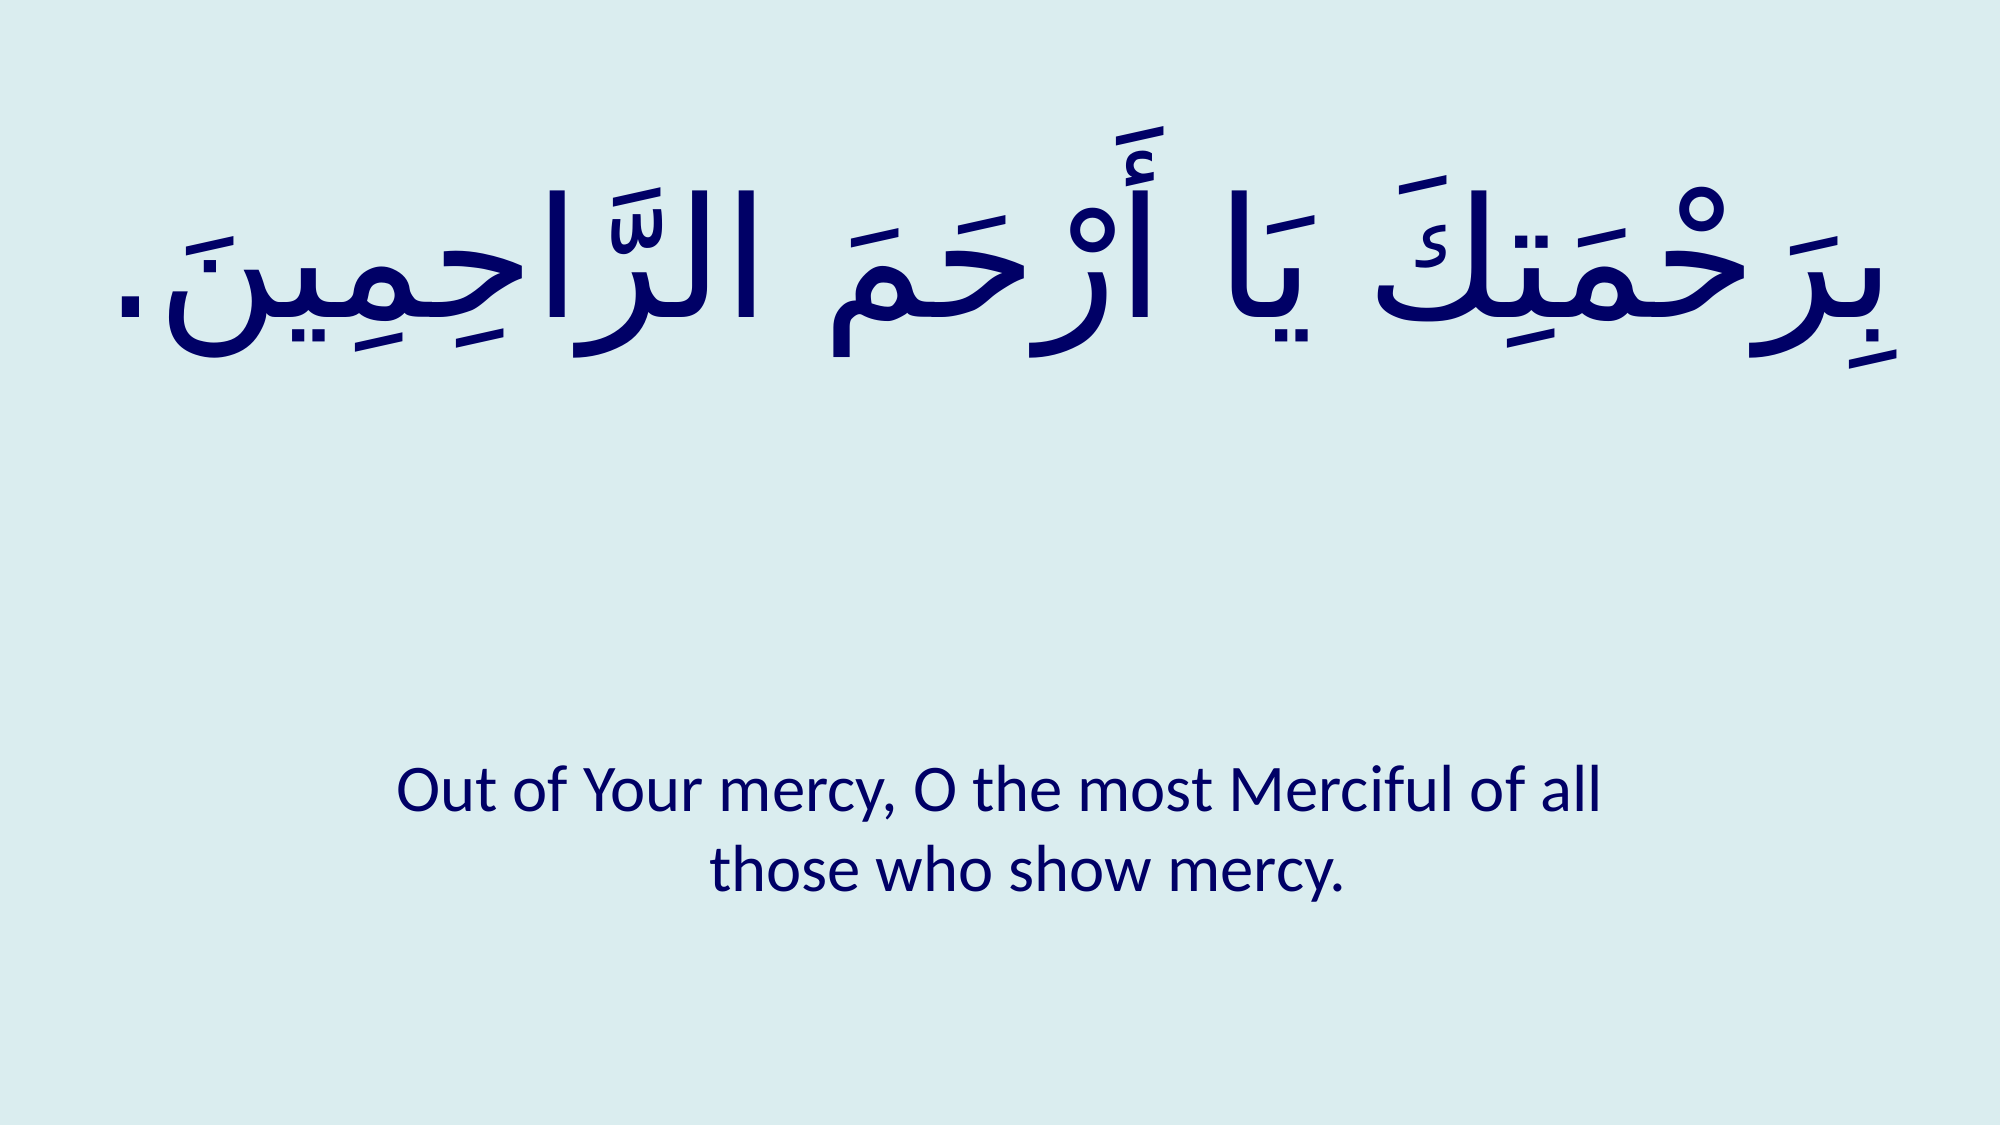

# بِرَحْمَتِكَ يَا أَرْحَمَ الرَّاحِمِينَ.
Out of Your mercy, O the most Merciful of all those who show mercy.